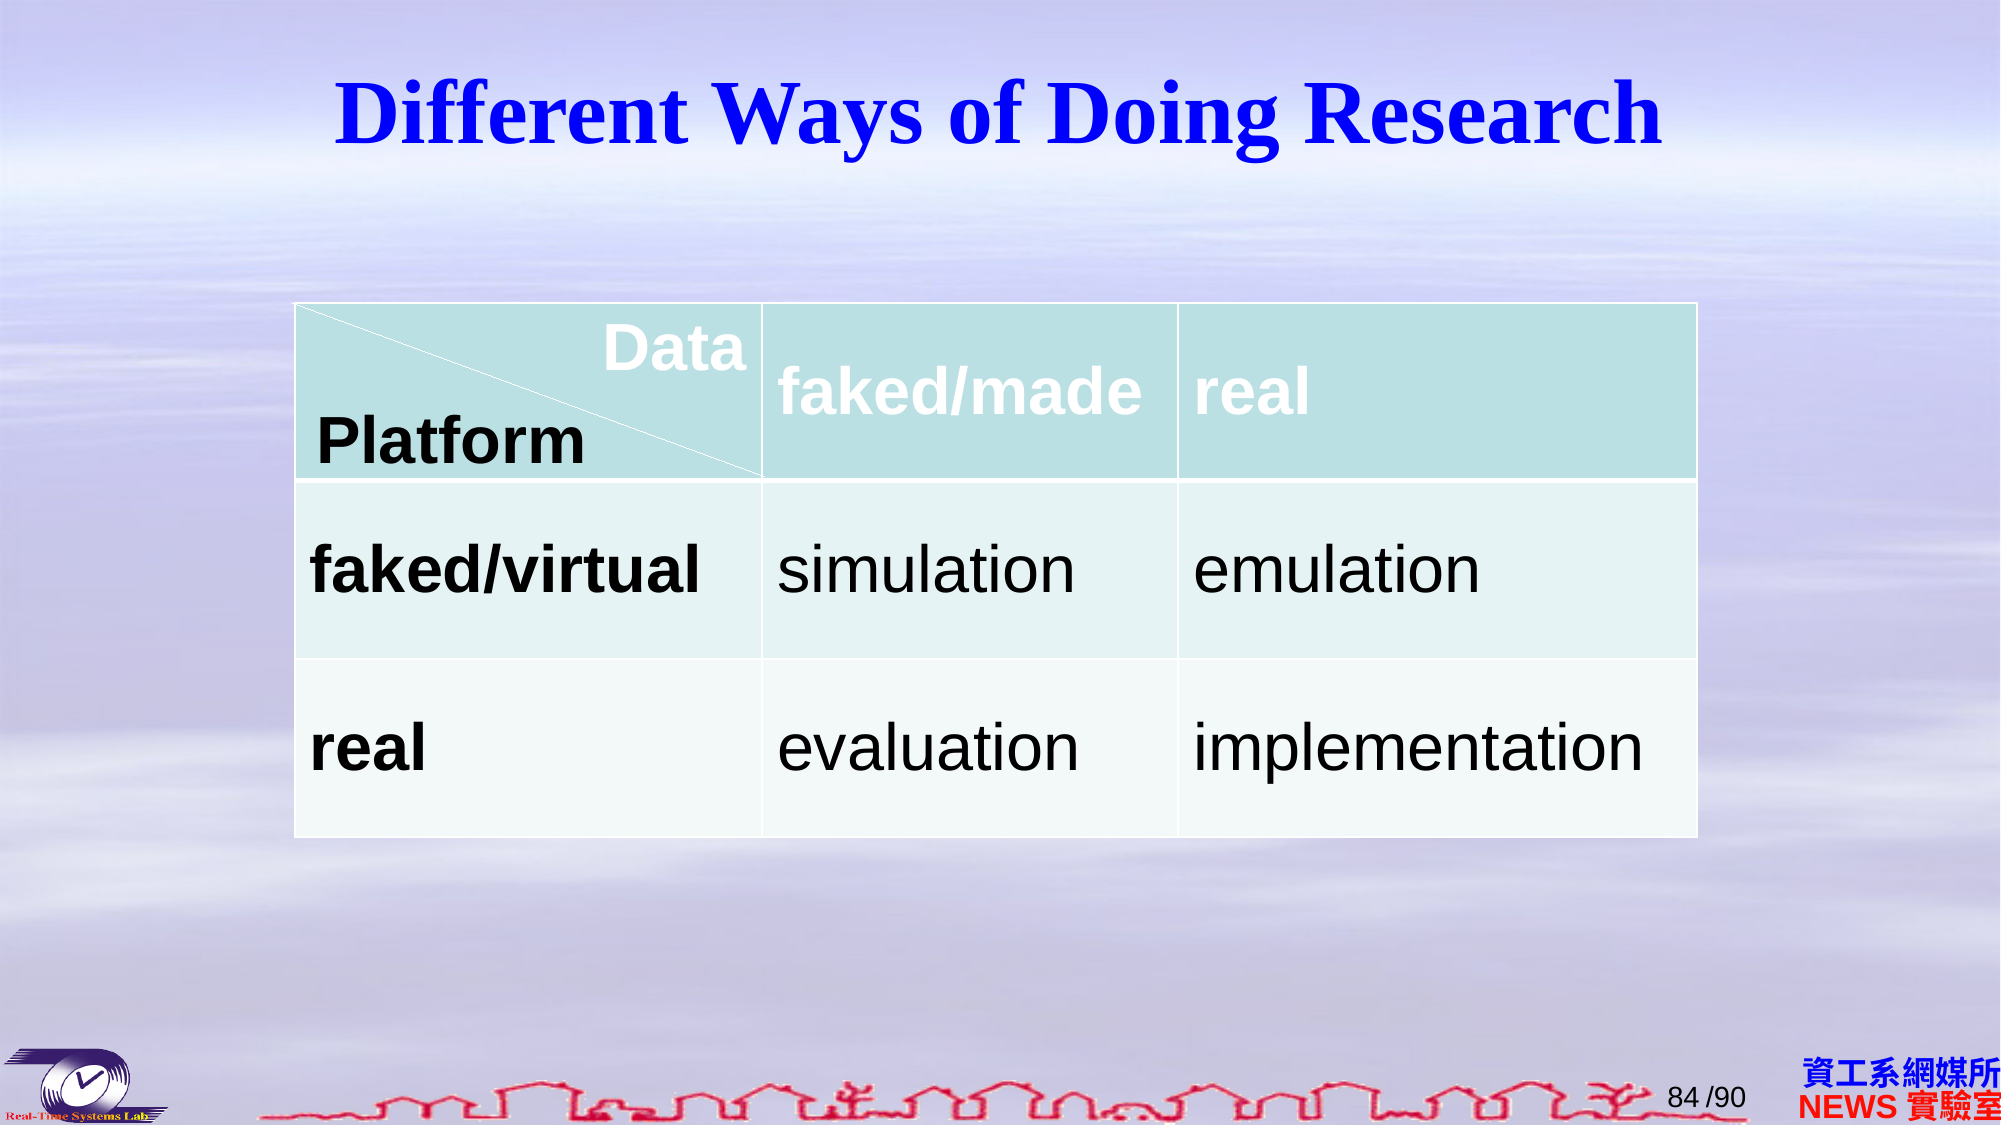

# Different Ways of Doing Research
| Data | faked/made | real |
| --- | --- | --- |
| faked/virtual | simulation | emulation |
| real | evaluation | implementation |
Platform
84
/90